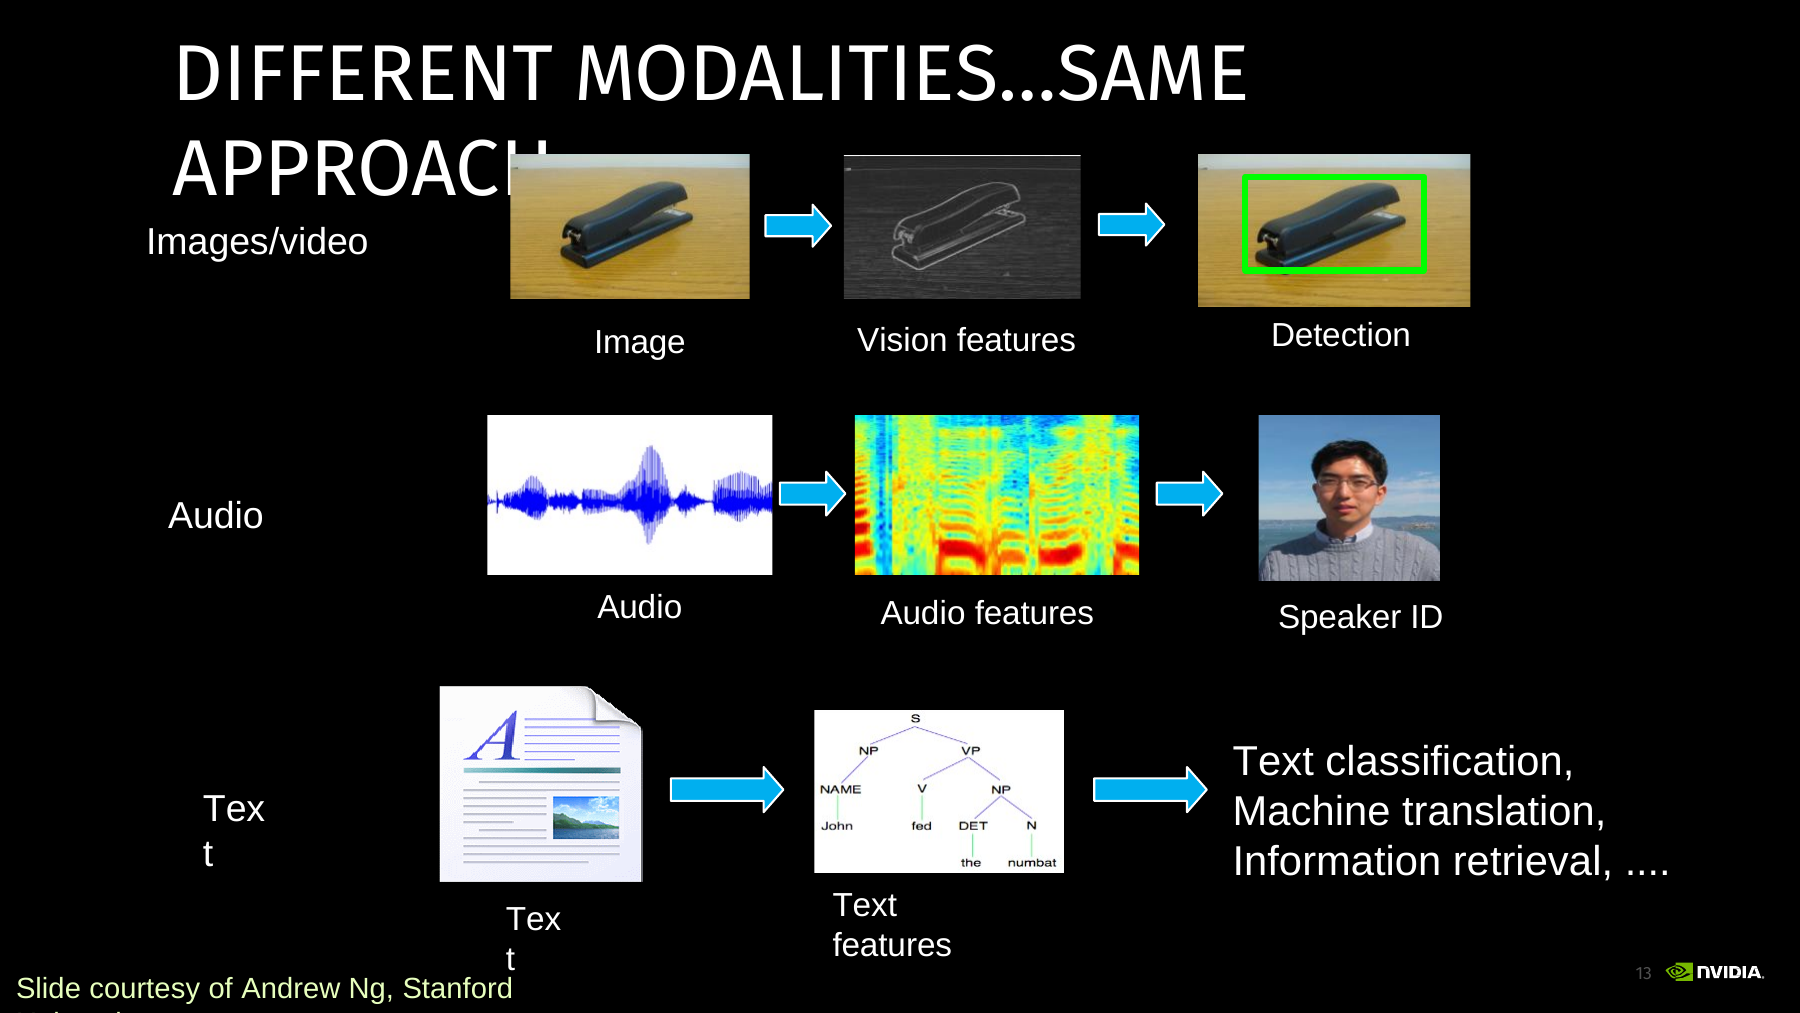

# DIFFERENT MODALITIES…SAME APPROACH

Images/video
Detection
Vision features
Image

Audio
Audio
Audio features
Speaker ID

Text classification, Machine translation, Information retrieval, ....

Text
Text  features
Text
13

Slide courtesy of Andrew Ng, Stanford University